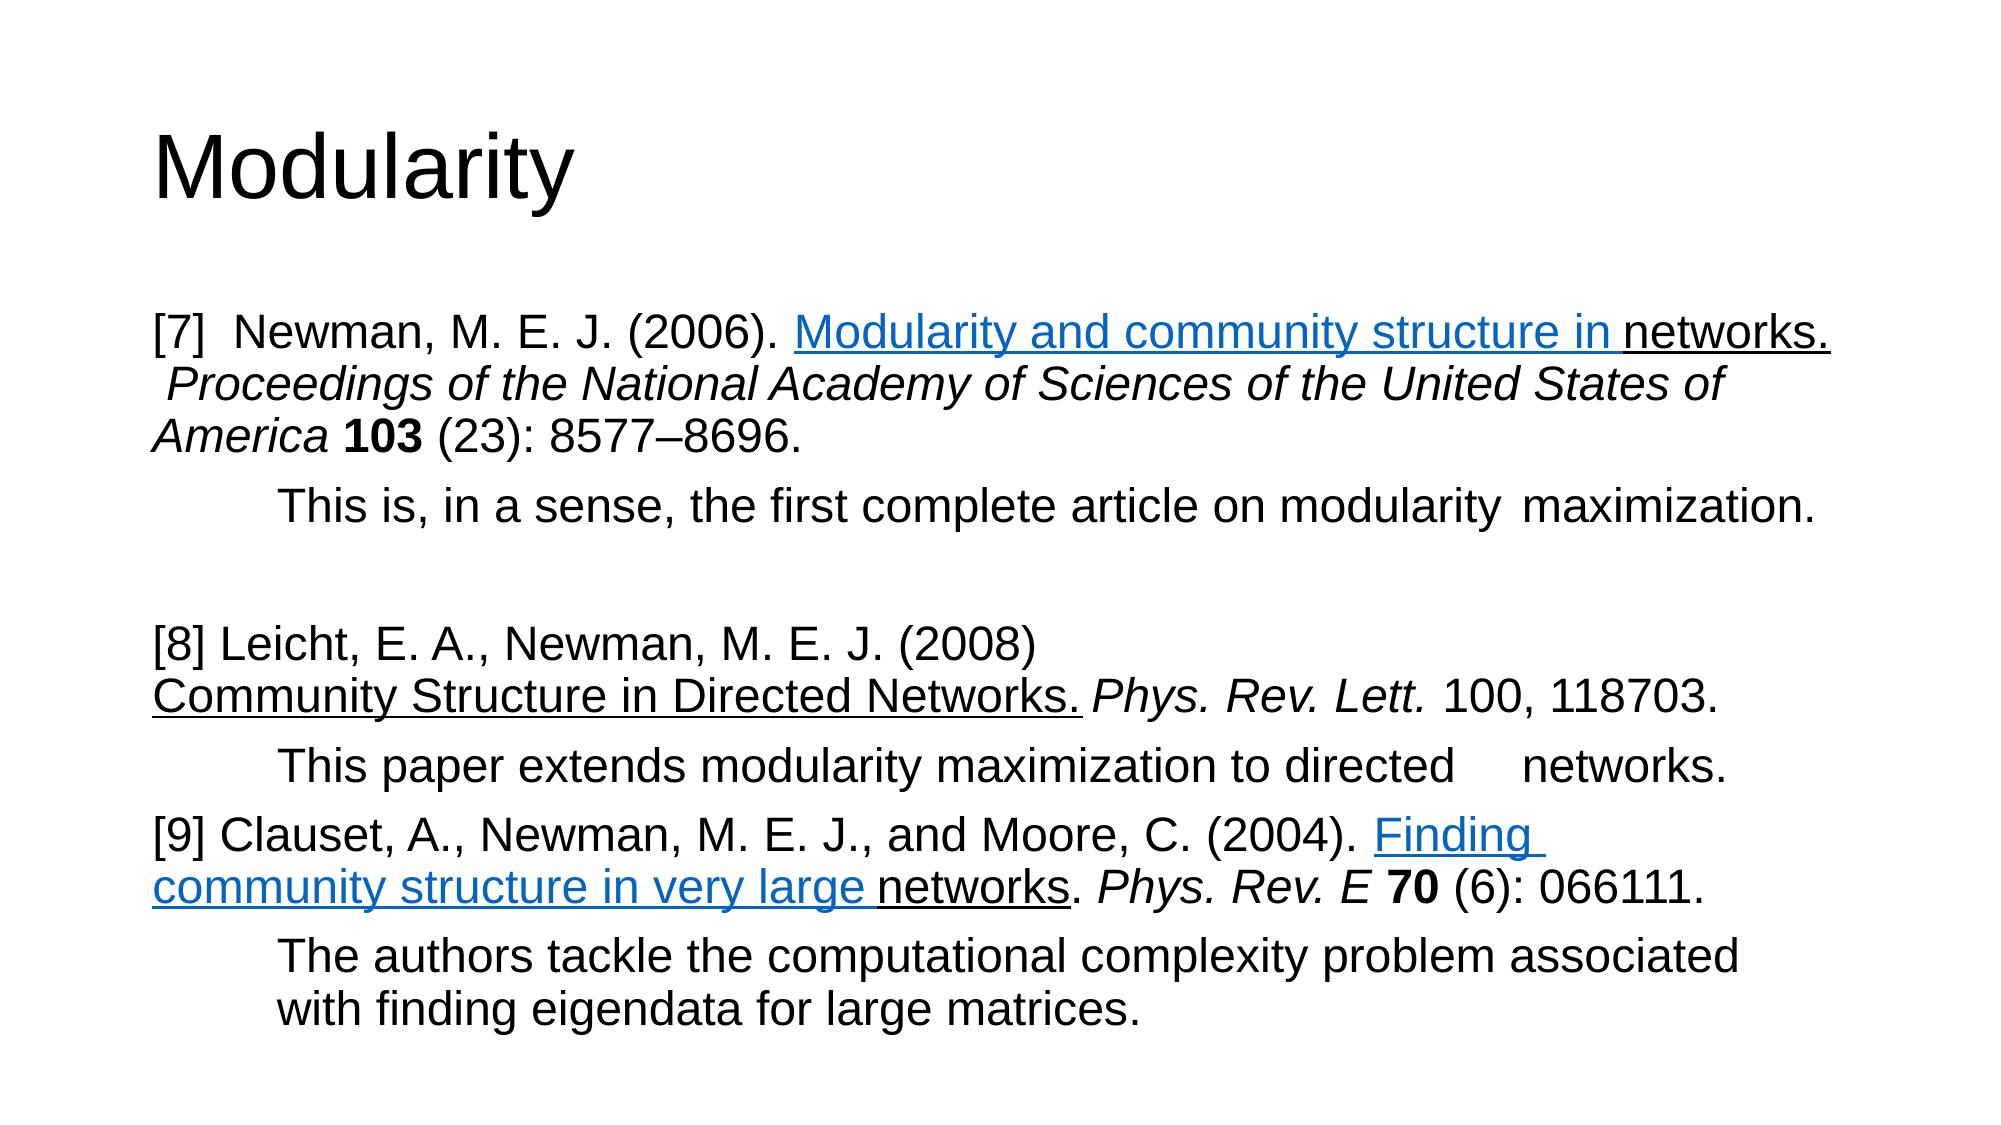

# Modularity
[7]  Newman, M. E. J. (2006). Modularity and community structure in networks. Proceedings of the National Academy of Sciences of the United States of America 103 (23): 8577–8696.
	This is, in a sense, the first complete article on modularity 	maximization.

[8] Leicht, E. A., Newman, M. E. J. (2008) Community Structure in Directed Networks. Phys. Rev. Lett. 100, 118703.
	This paper extends modularity maximization to directed 	networks.
[9] Clauset, A., Newman, M. E. J., and Moore, C. (2004). Finding community structure in very large networks. Phys. Rev. E 70 (6): 066111.
	The authors tackle the computational complexity problem associated
	with finding eigendata for large matrices.